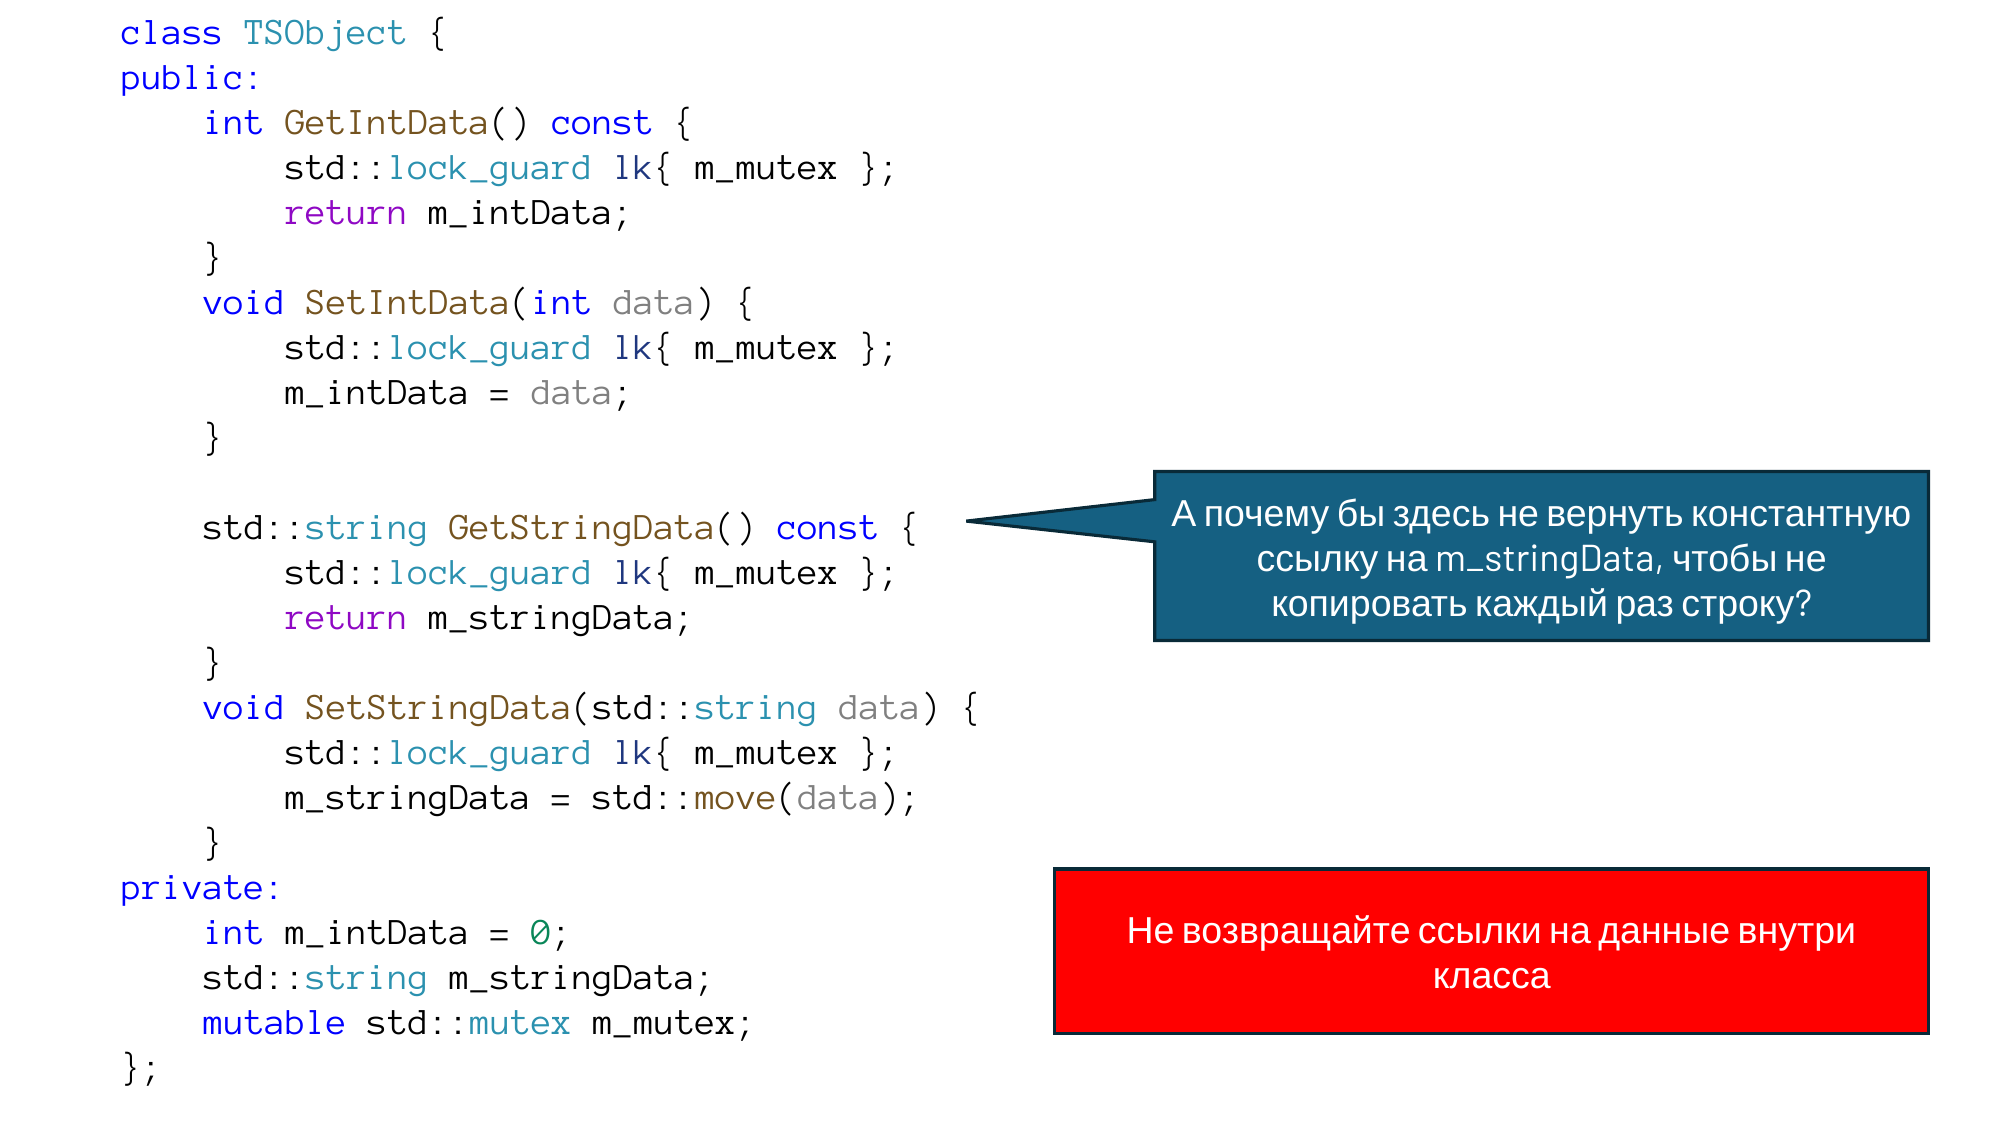

class TSObject {
public:
    int GetIntData() const {
        std::lock_guard lk{ m_mutex };
        return m_intData;
    }
    void SetIntData(int data) {
        std::lock_guard lk{ m_mutex };
        m_intData = data;
    }
    std::string GetStringData() const {
        std::lock_guard lk{ m_mutex };
        return m_stringData;
    }
    void SetStringData(std::string data) {
        std::lock_guard lk{ m_mutex };
        m_stringData = std::move(data);
    }
private:
    int m_intData = 0;
    std::string m_stringData;
    mutable std::mutex m_mutex;
};
А почему бы здесь не вернуть константную ссылку на m_stringData, чтобы не копировать каждый раз строку?
Не возвращайте ссылки на данные внутри класса